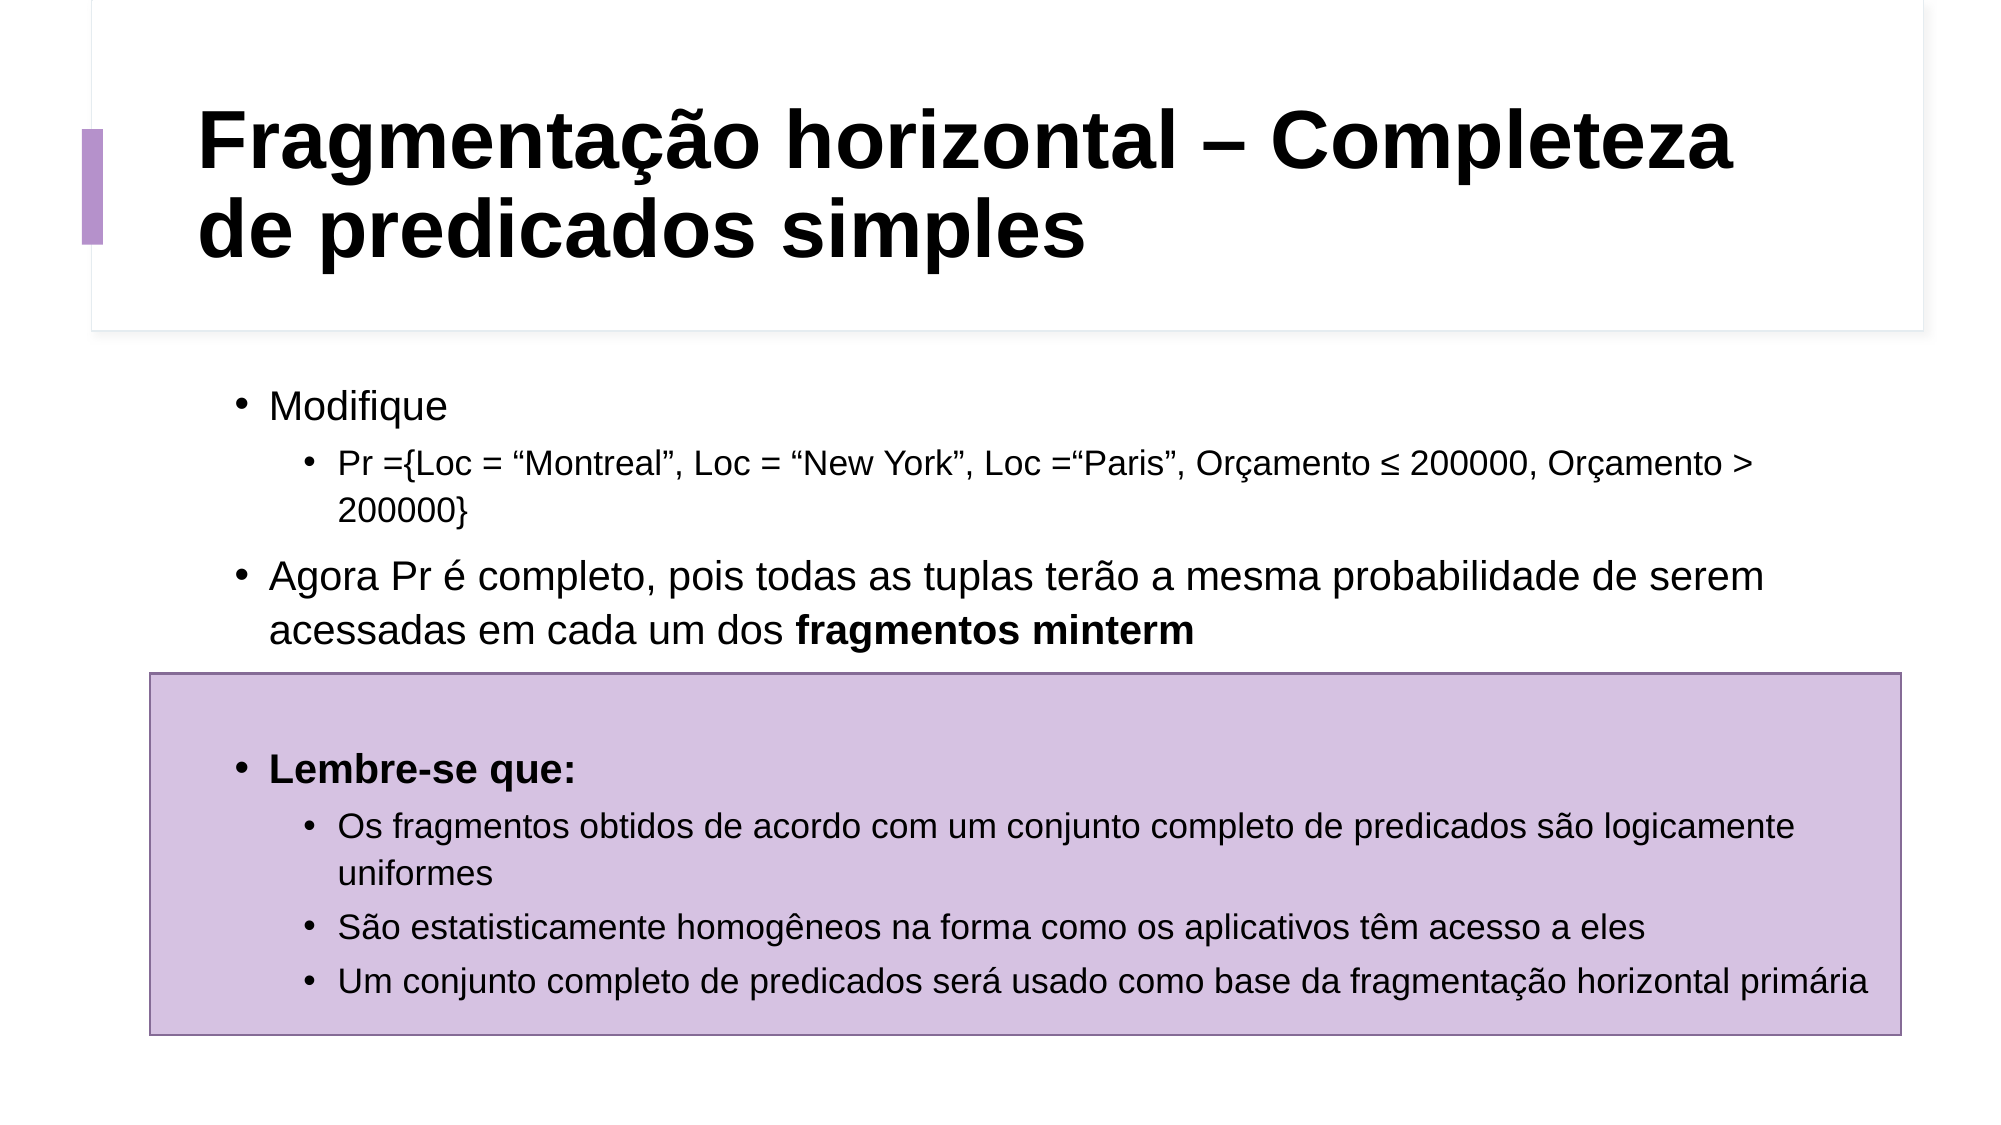

# Fragmentação horizontal – Completeza de predicados simples
Modifique
Pr ={Loc = “Montreal”, Loc = “New York”, Loc =“Paris”, Orçamento ≤ 200000, Orçamento > 200000}
Agora Pr é completo, pois todas as tuplas terão a mesma probabilidade de serem acessadas em cada um dos fragmentos minterm

Lembre-se que:
Os fragmentos obtidos de acordo com um conjunto completo de predicados são logicamente uniformes
São estatisticamente homogêneos na forma como os aplicativos têm acesso a eles
Um conjunto completo de predicados será usado como base da fragmentação horizontal primária